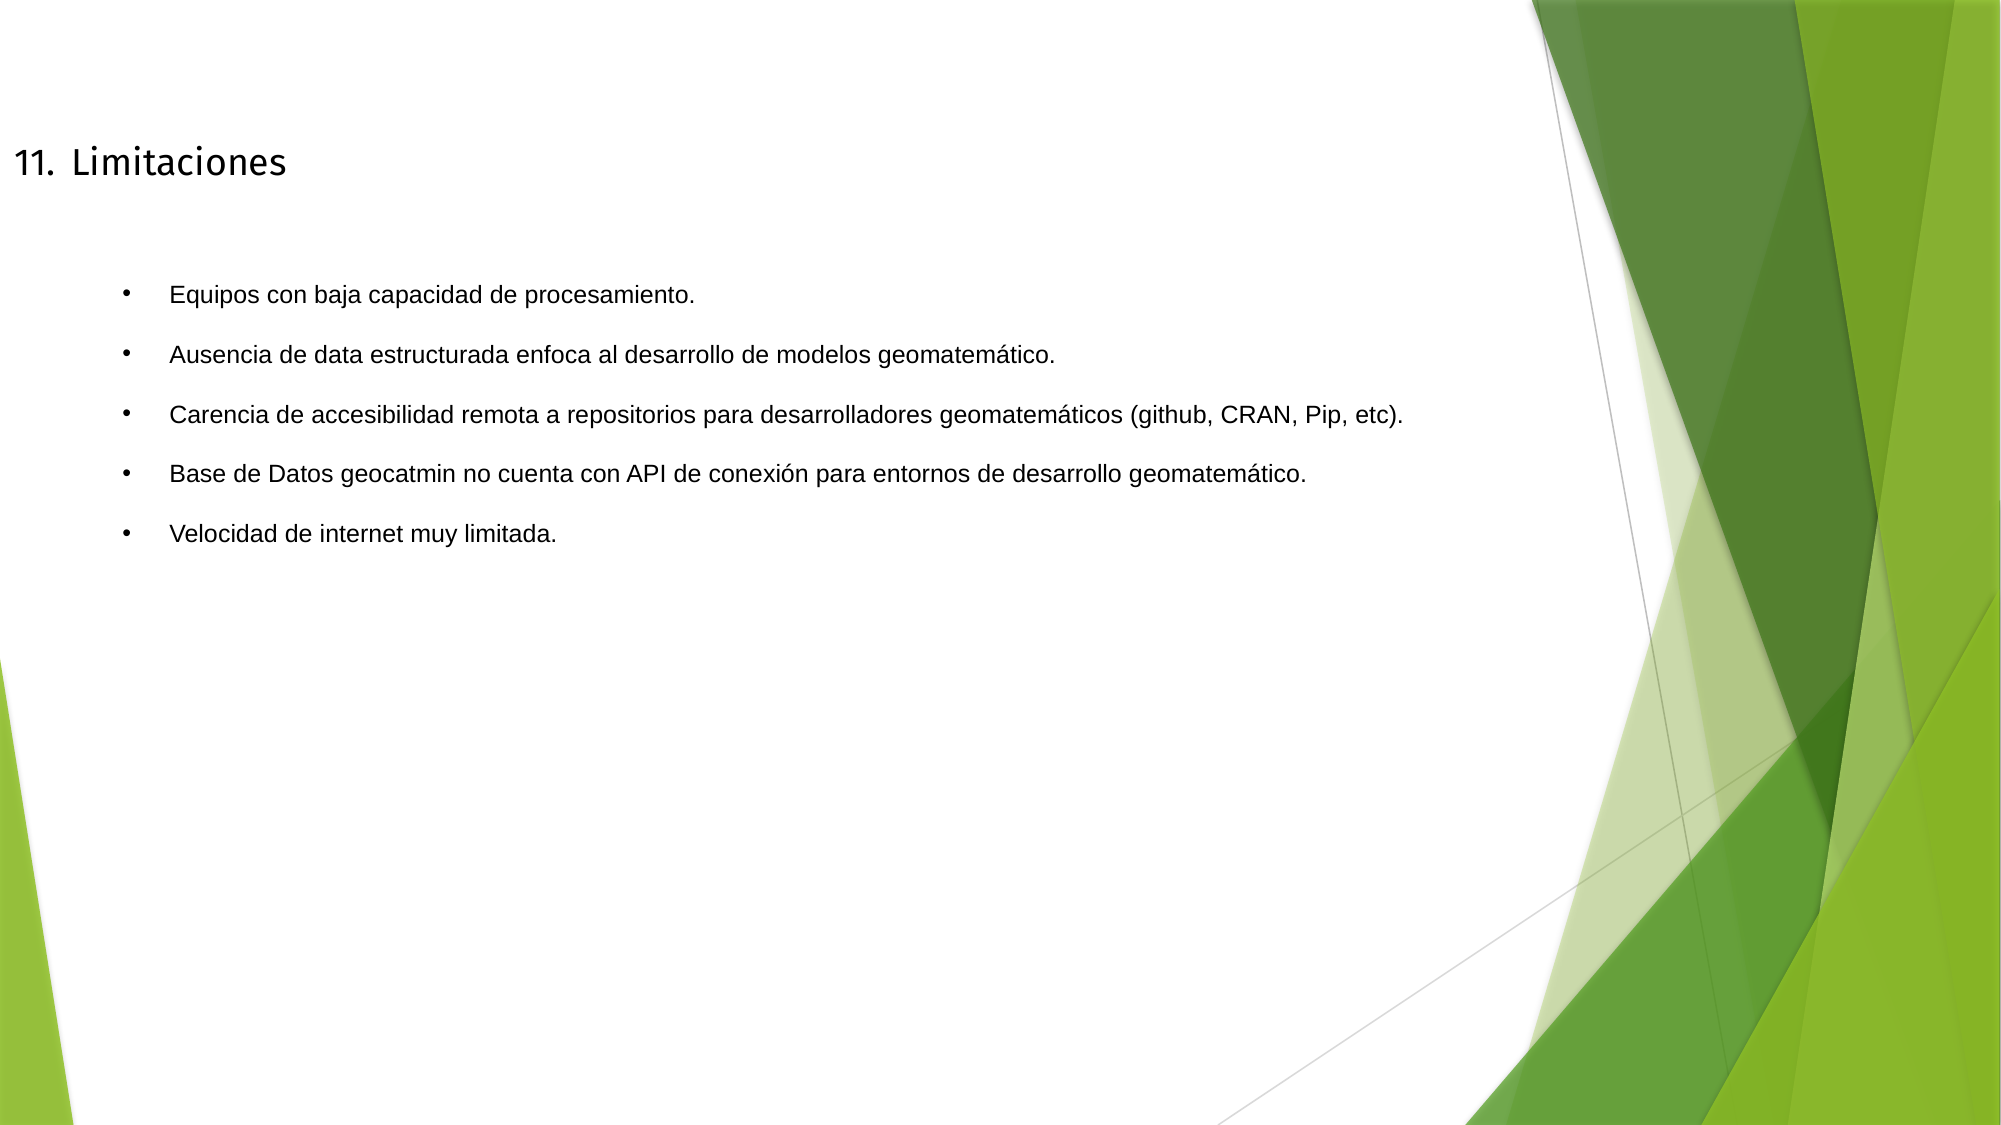

Limitaciones
Equipos con baja capacidad de procesamiento.

Ausencia de data estructurada enfoca al desarrollo de modelos geomatemático.

Carencia de accesibilidad remota a repositorios para desarrolladores geomatemáticos (github, CRAN, Pip, etc).

Base de Datos geocatmin no cuenta con API de conexión para entornos de desarrollo geomatemático.

Velocidad de internet muy limitada.